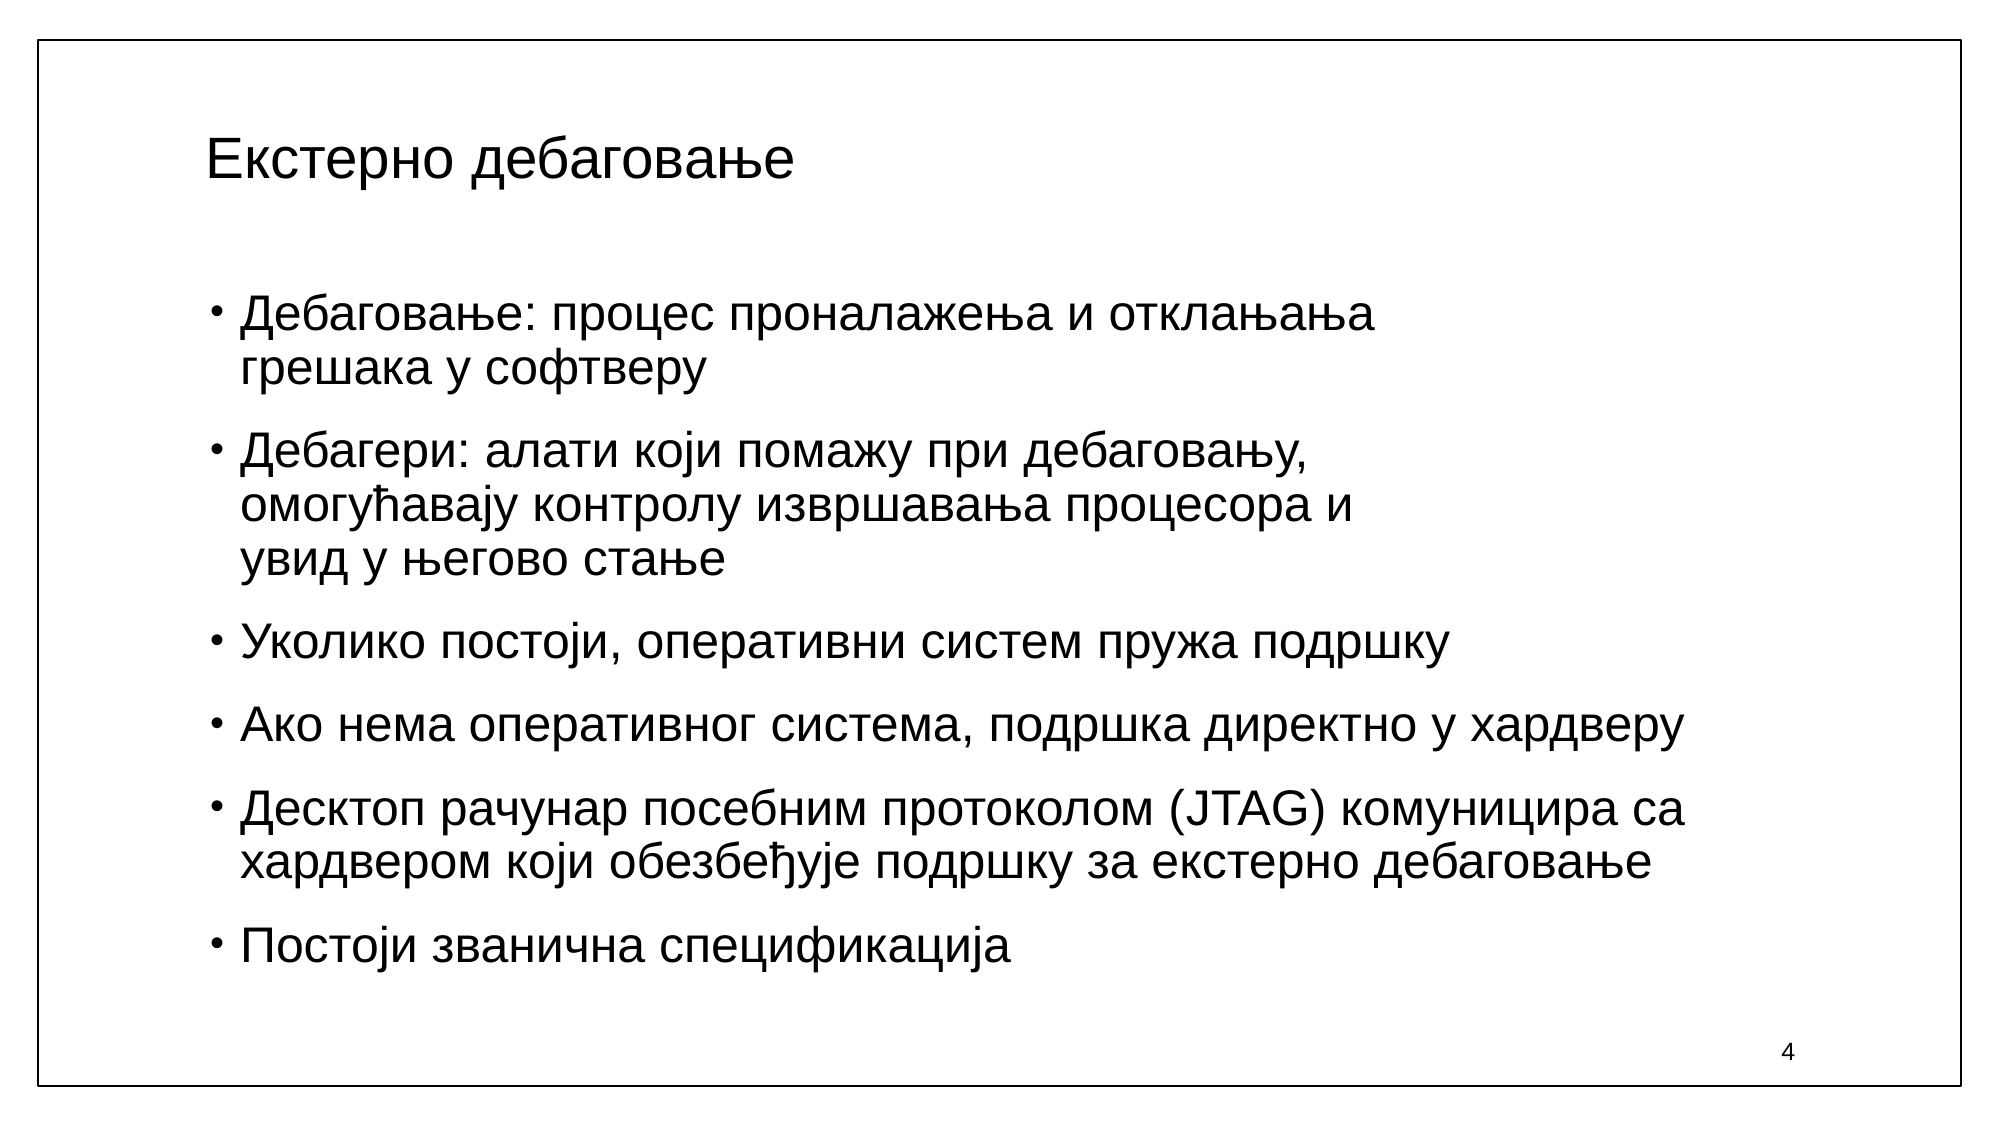

# Екстерно дебаговање
Дебаговање: процес проналажења и отклањања
грешака у софтверу
Дебагери: алати који помажу при дебаговању,
омогућавају контролу извршавања процесора и
увид у његово стање
Уколико постоји, оперативни систем пружа подршку
Ако нема оперативног система, подршка директно у хардверу
Десктоп рачунар посебним протоколом (JTAG) комуницира са
хардвером који обезбеђује подршку за екстерно дебаговање
Постоји званична спецификација
4